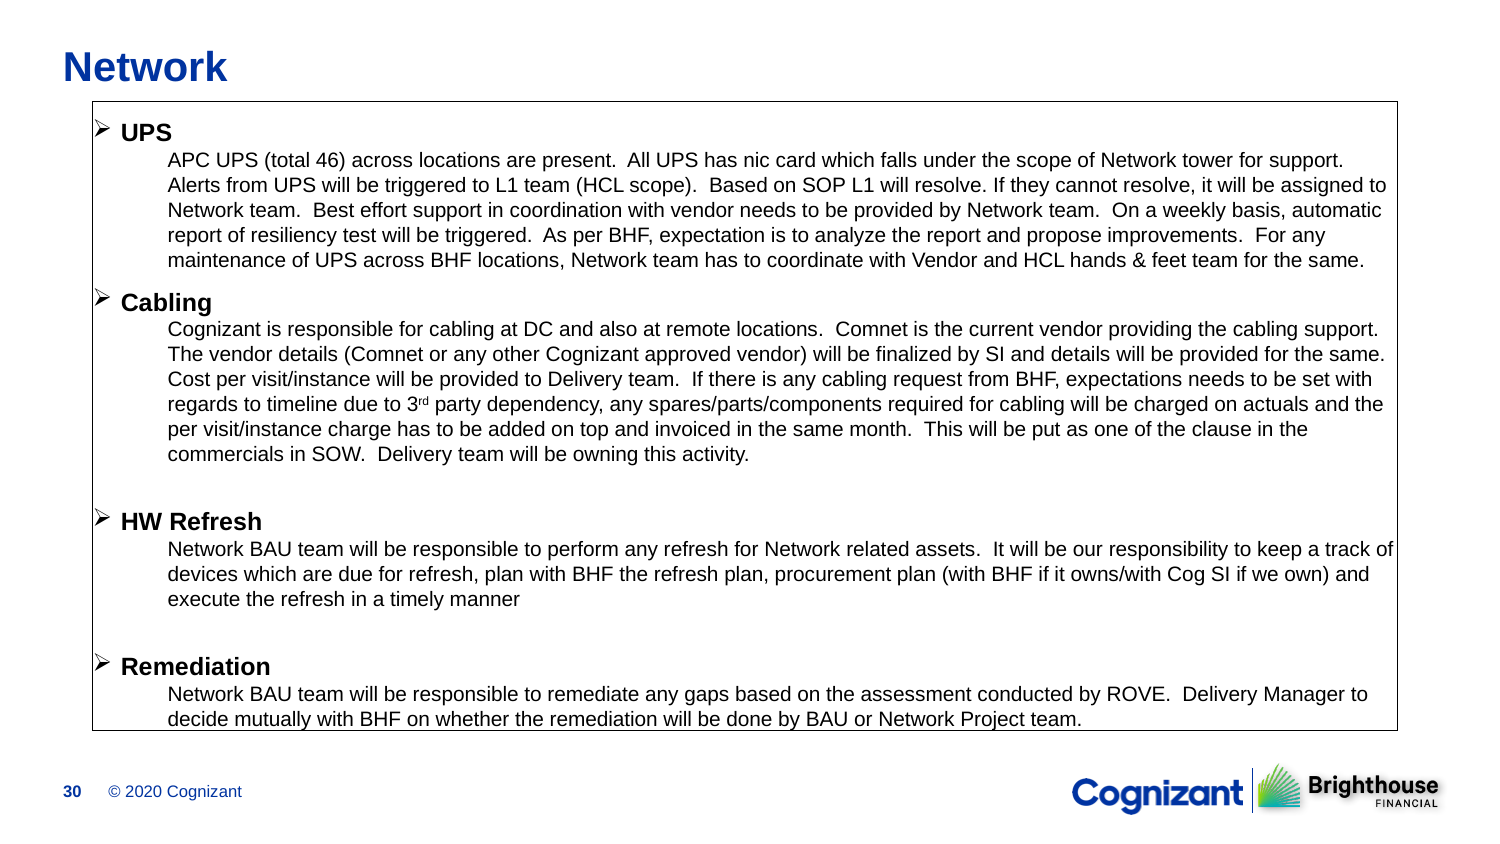

# Network
UPS
APC UPS (total 46) across locations are present.  All UPS has nic card which falls under the scope of Network tower for support.  Alerts from UPS will be triggered to L1 team (HCL scope).  Based on SOP L1 will resolve. If they cannot resolve, it will be assigned to Network team.  Best effort support in coordination with vendor needs to be provided by Network team.  On a weekly basis, automatic report of resiliency test will be triggered.  As per BHF, expectation is to analyze the report and propose improvements.  For any maintenance of UPS across BHF locations, Network team has to coordinate with Vendor and HCL hands & feet team for the same.
Cabling
Cognizant is responsible for cabling at DC and also at remote locations.  Comnet is the current vendor providing the cabling support. The vendor details (Comnet or any other Cognizant approved vendor) will be finalized by SI and details will be provided for the same. Cost per visit/instance will be provided to Delivery team.  If there is any cabling request from BHF, expectations needs to be set with regards to timeline due to 3rd party dependency, any spares/parts/components required for cabling will be charged on actuals and the per visit/instance charge has to be added on top and invoiced in the same month.  This will be put as one of the clause in the commercials in SOW.  Delivery team will be owning this activity.

HW Refresh
Network BAU team will be responsible to perform any refresh for Network related assets.  It will be our responsibility to keep a track of devices which are due for refresh, plan with BHF the refresh plan, procurement plan (with BHF if it owns/with Cog SI if we own) and execute the refresh in a timely manner

Remediation
Network BAU team will be responsible to remediate any gaps based on the assessment conducted by ROVE.  Delivery Manager to decide mutually with BHF on whether the remediation will be done by BAU or Network Project team.
© 2020 Cognizant
30